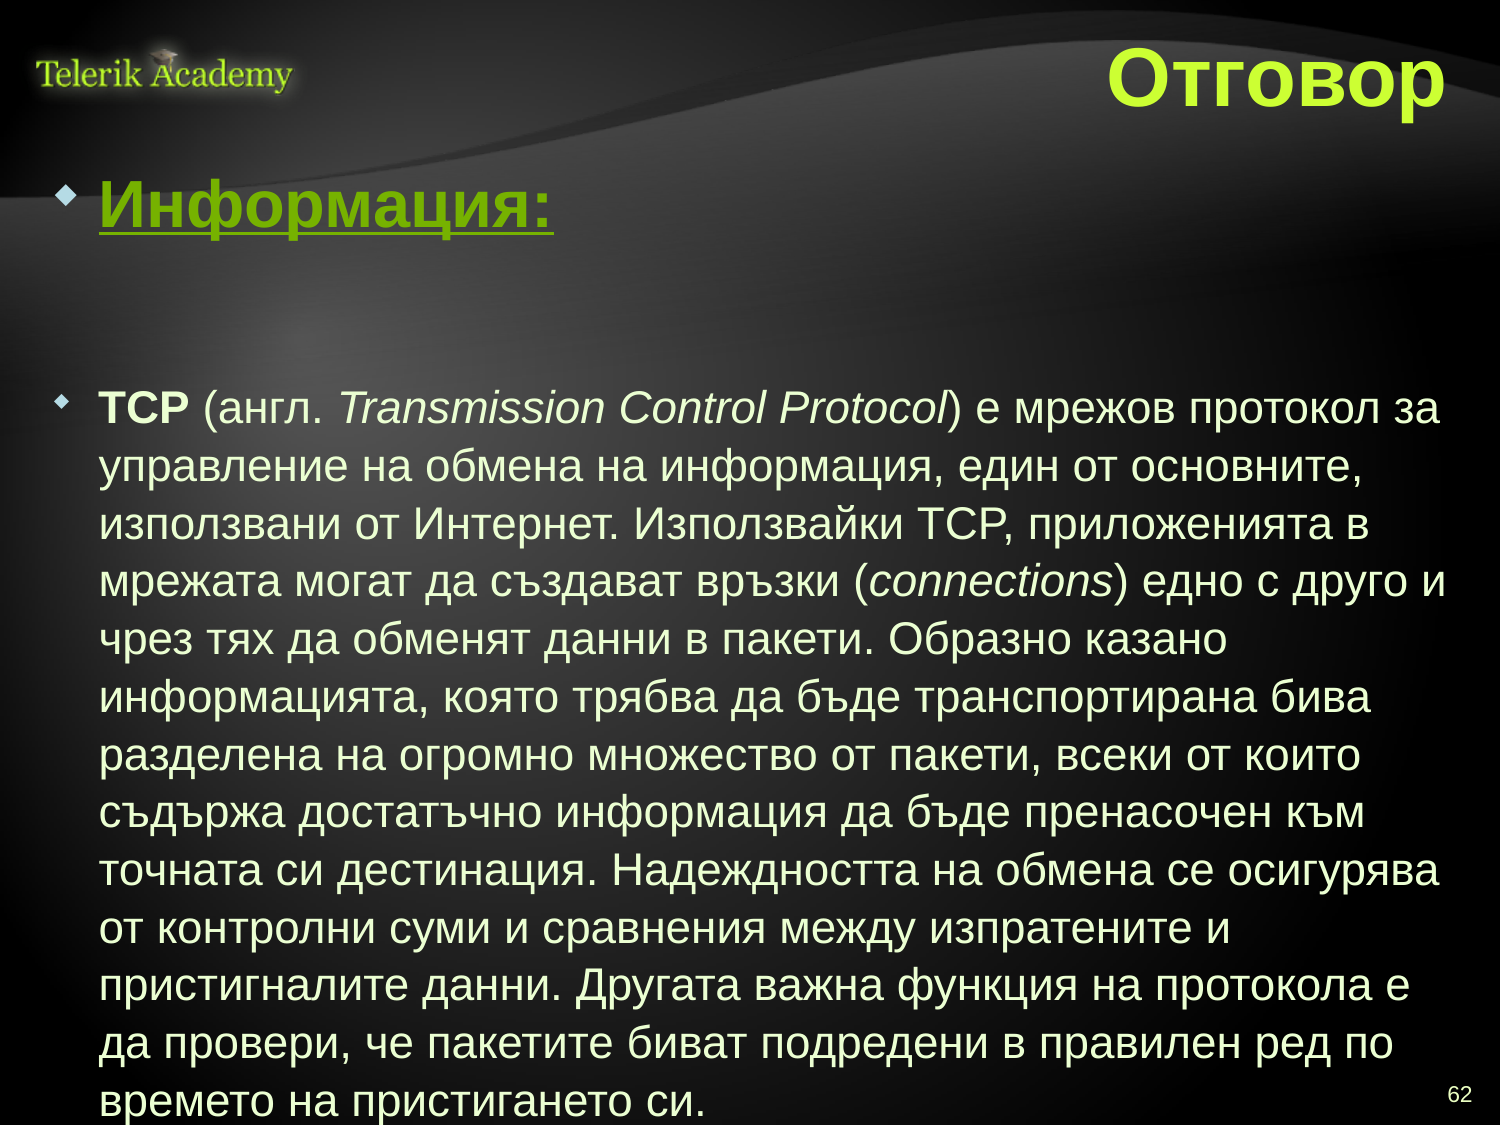

# Отговор
Информация:

ТСР (англ. Transmission Control Protocol) е мрежов протокол за управление на обмена на информация, един от основните, използвани от Интернет. Използвайки TCP, приложенията в мрежата могат да създават връзки (connections) едно с друго и чрез тях да обменят данни в пакети. Образно казано информацията, която трябва да бъде транспортирана бива разделена на огромно множество от пакети, всеки от които съдържа достатъчно информация да бъде пренасочен към точната си дестинация. Надеждността на обмена се осигурява от контролни суми и сравнения между изпратените и пристигналите данни. Другата важна функция на протокола е да провери, че пакетите биват подредени в правилен ред по времето на пристигането си.
62